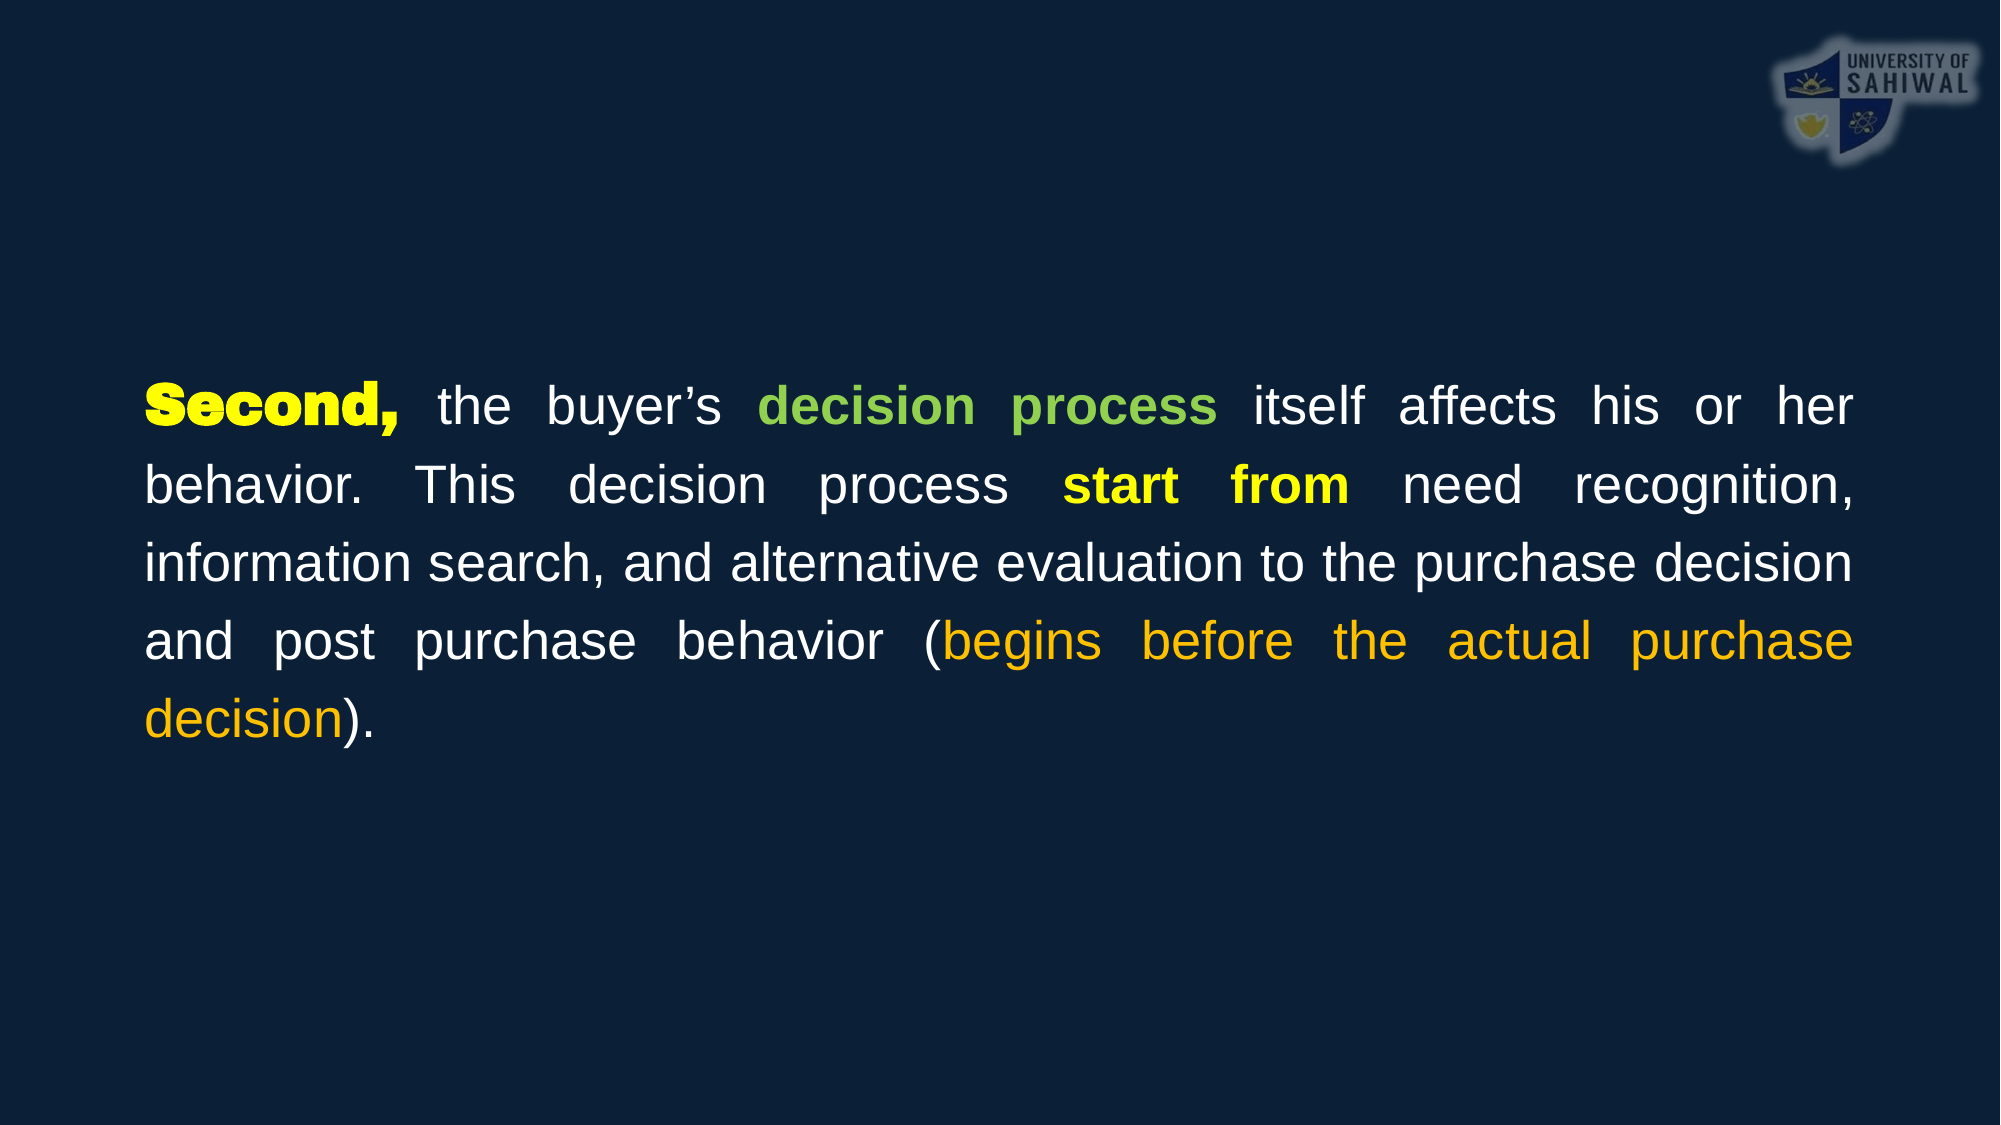

Second, the buyer’s decision process itself affects his or her behavior. This decision process start from need recognition, information search, and alternative evaluation to the purchase decision and post purchase behavior (begins before the actual purchase decision).